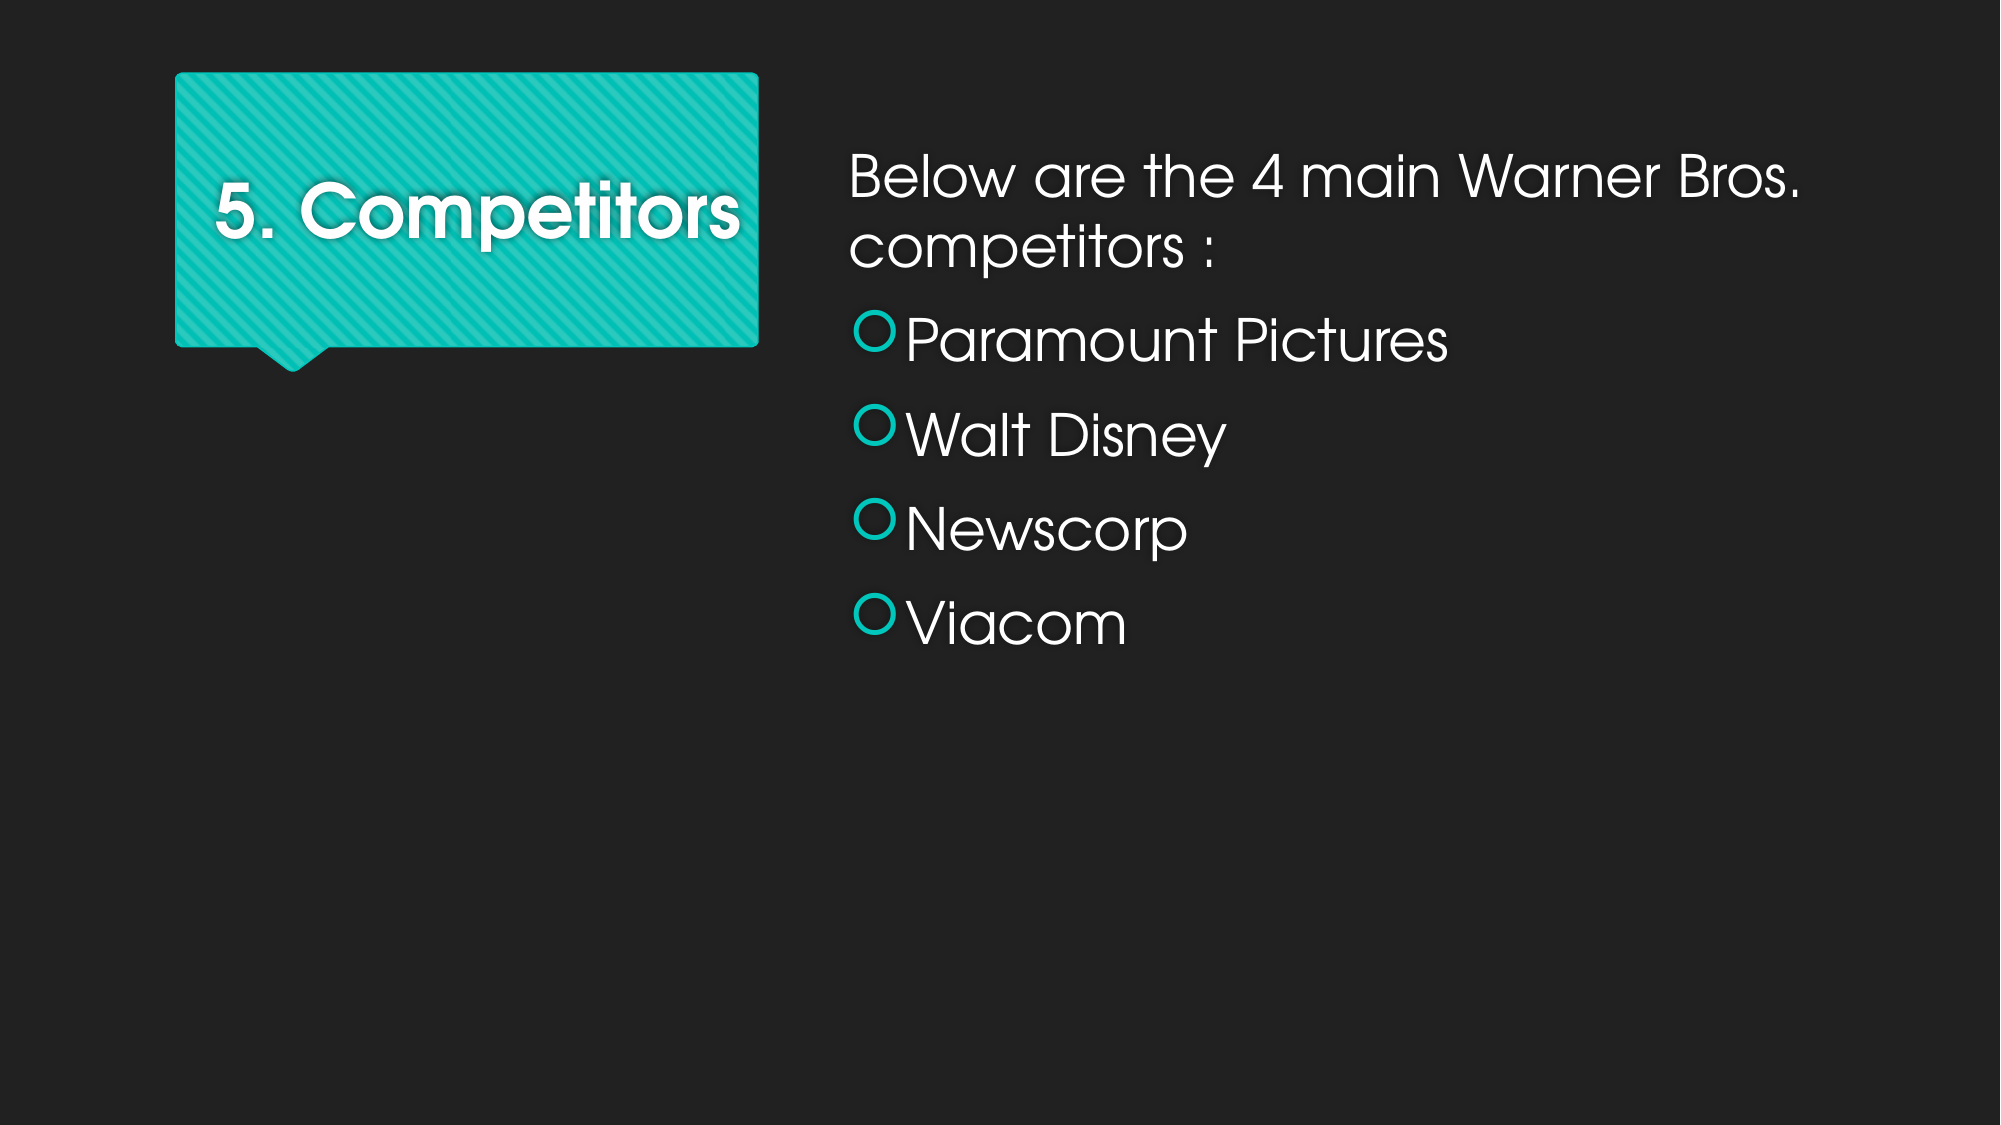

Below are the 4 main Warner Bros. competitors :
Paramount Pictures
Walt Disney
Newscorp
Viacom

# 5. Competitors